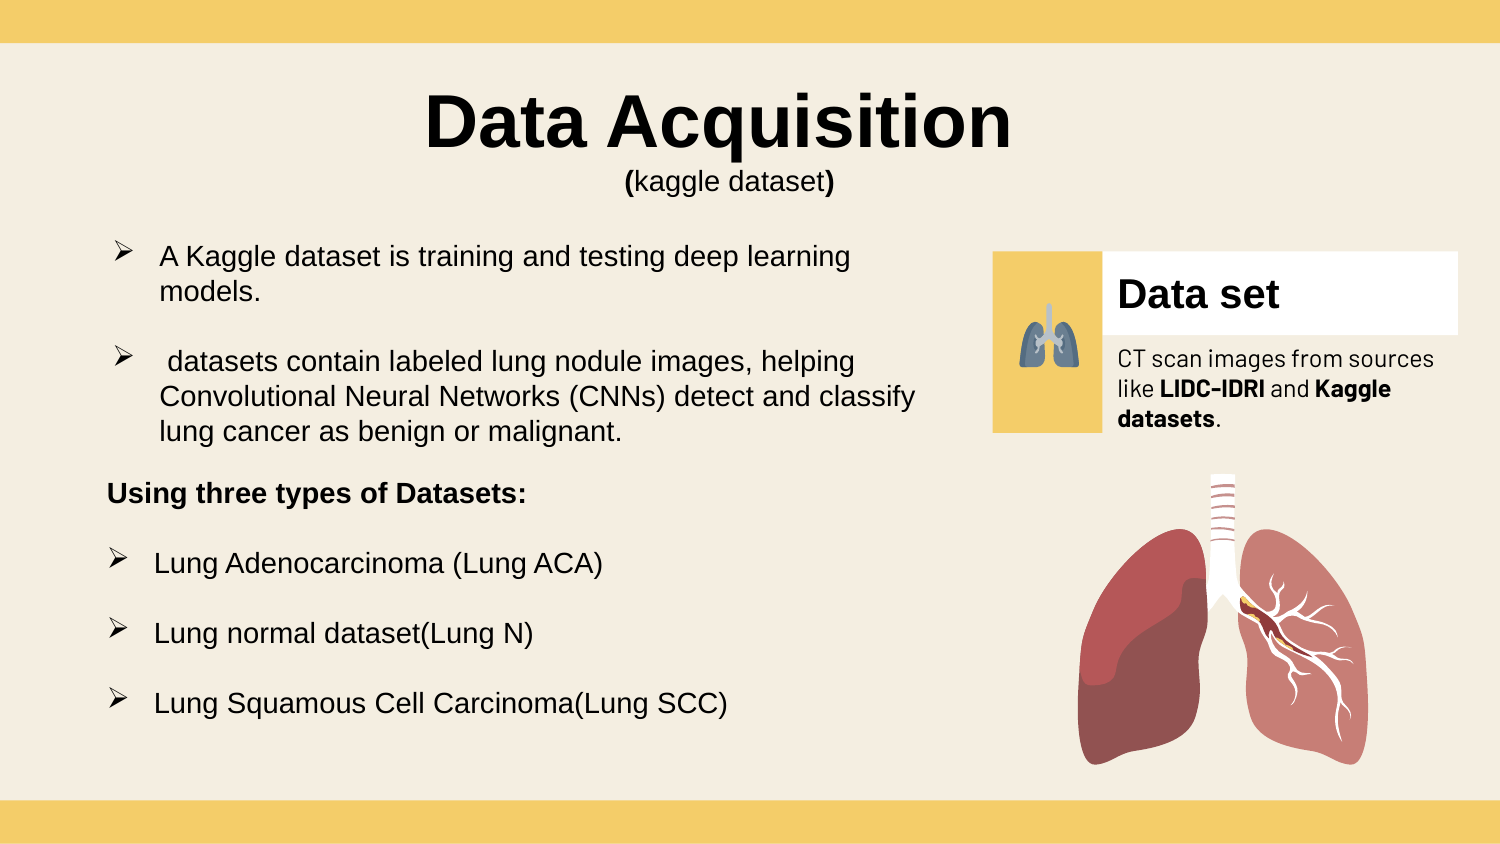

Data Acquisition
(kaggle dataset)
A Kaggle dataset is training and testing deep learning models.

 datasets contain labeled lung nodule images, helping Convolutional Neural Networks (CNNs) detect and classify lung cancer as benign or malignant.

Data set

CT scan images from sources like LIDC-IDRI and Kaggle datasets.
Using three types of Datasets:

Lung Adenocarcinoma (Lung ACA)

Lung normal dataset(Lung N)

Lung Squamous Cell Carcinoma(Lung SCC)